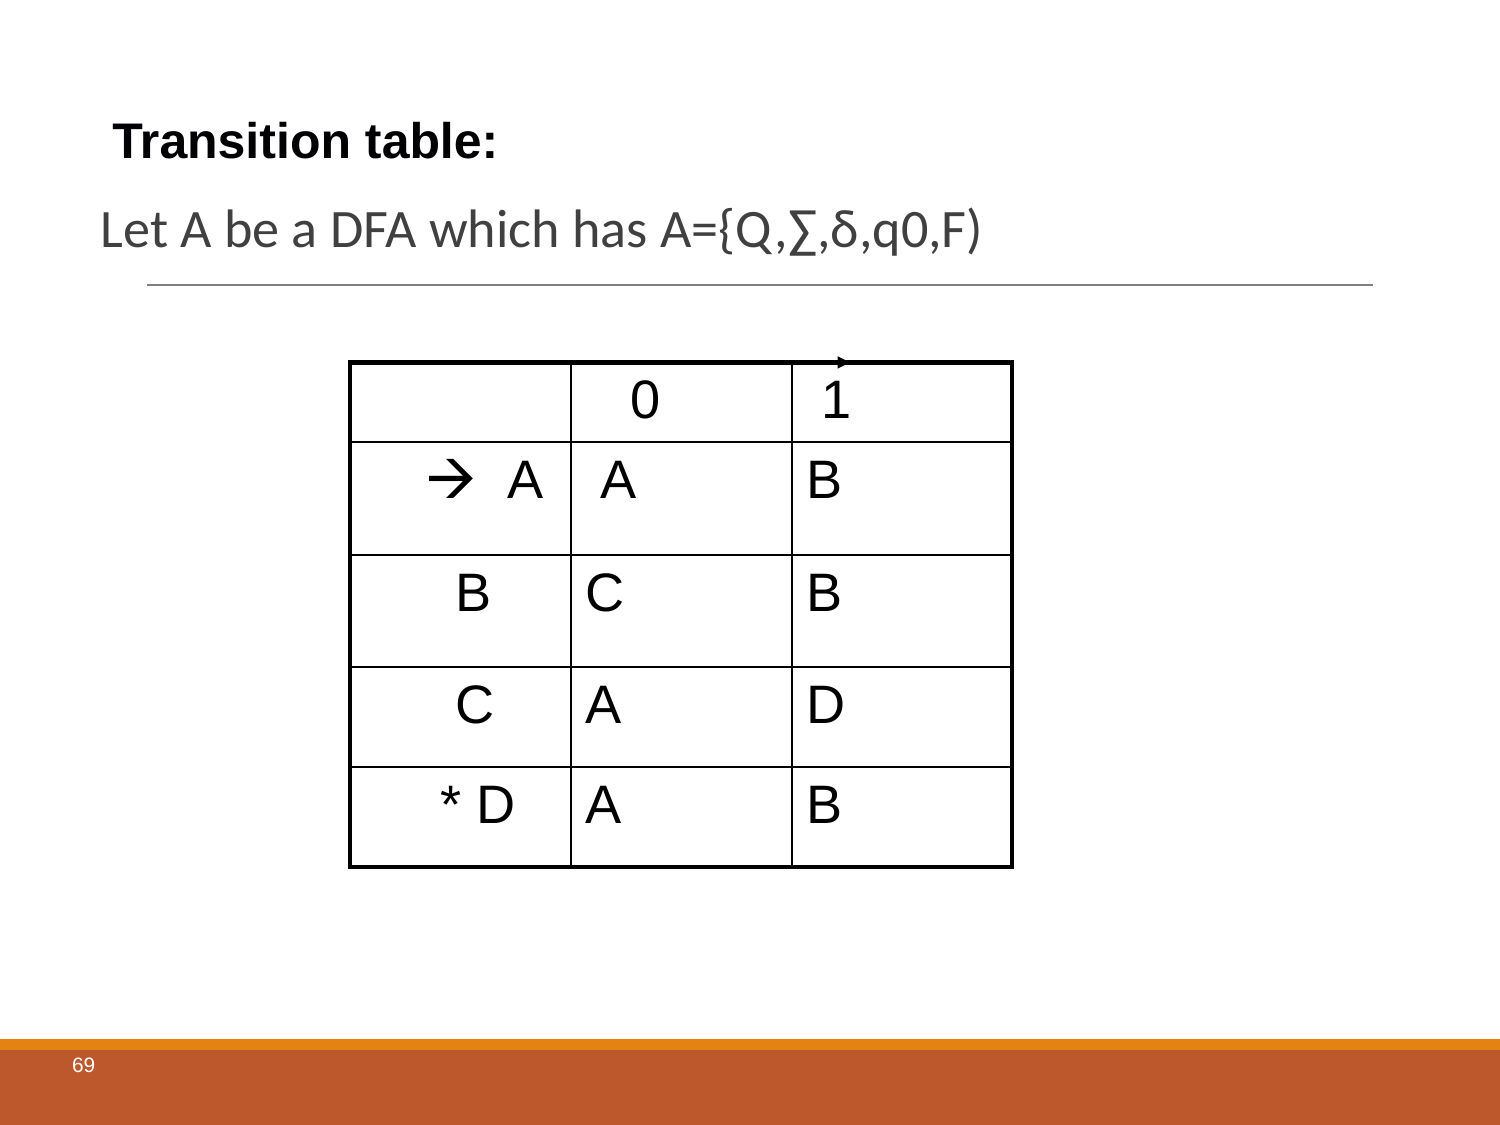

# Transition table:
Let A be a DFA which has A={Q,∑,δ,q0,F)

|  | 0 | 1 |
| --- | --- | --- |
| 🡪 A | A | B |
| B | C | B |
| C | A | D |
| \* D | A | B |
69